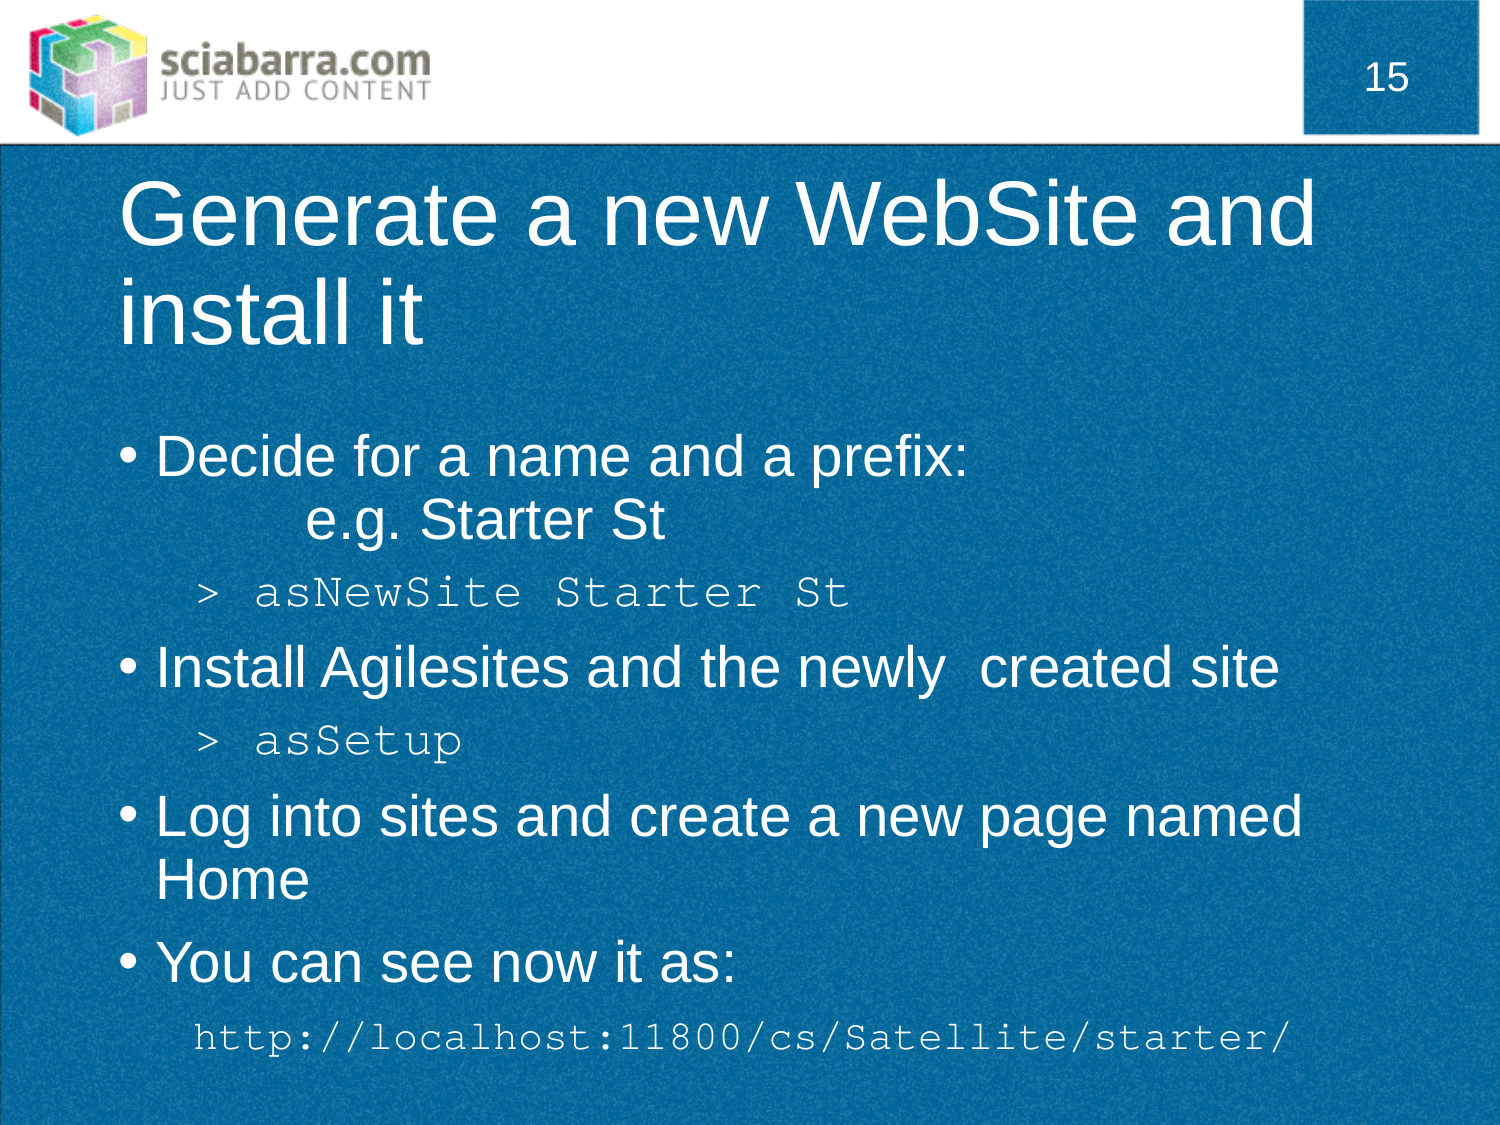

15
# Generate a new WebSite and install it
Decide for a name and a prefix:
	e.g. Starter St
> asNewSite Starter St
Install Agilesites and the newly  created site
> asSetup
Log into sites and create a new page named Home
You can see now it as:
http://localhost:11800/cs/Satellite/starter/